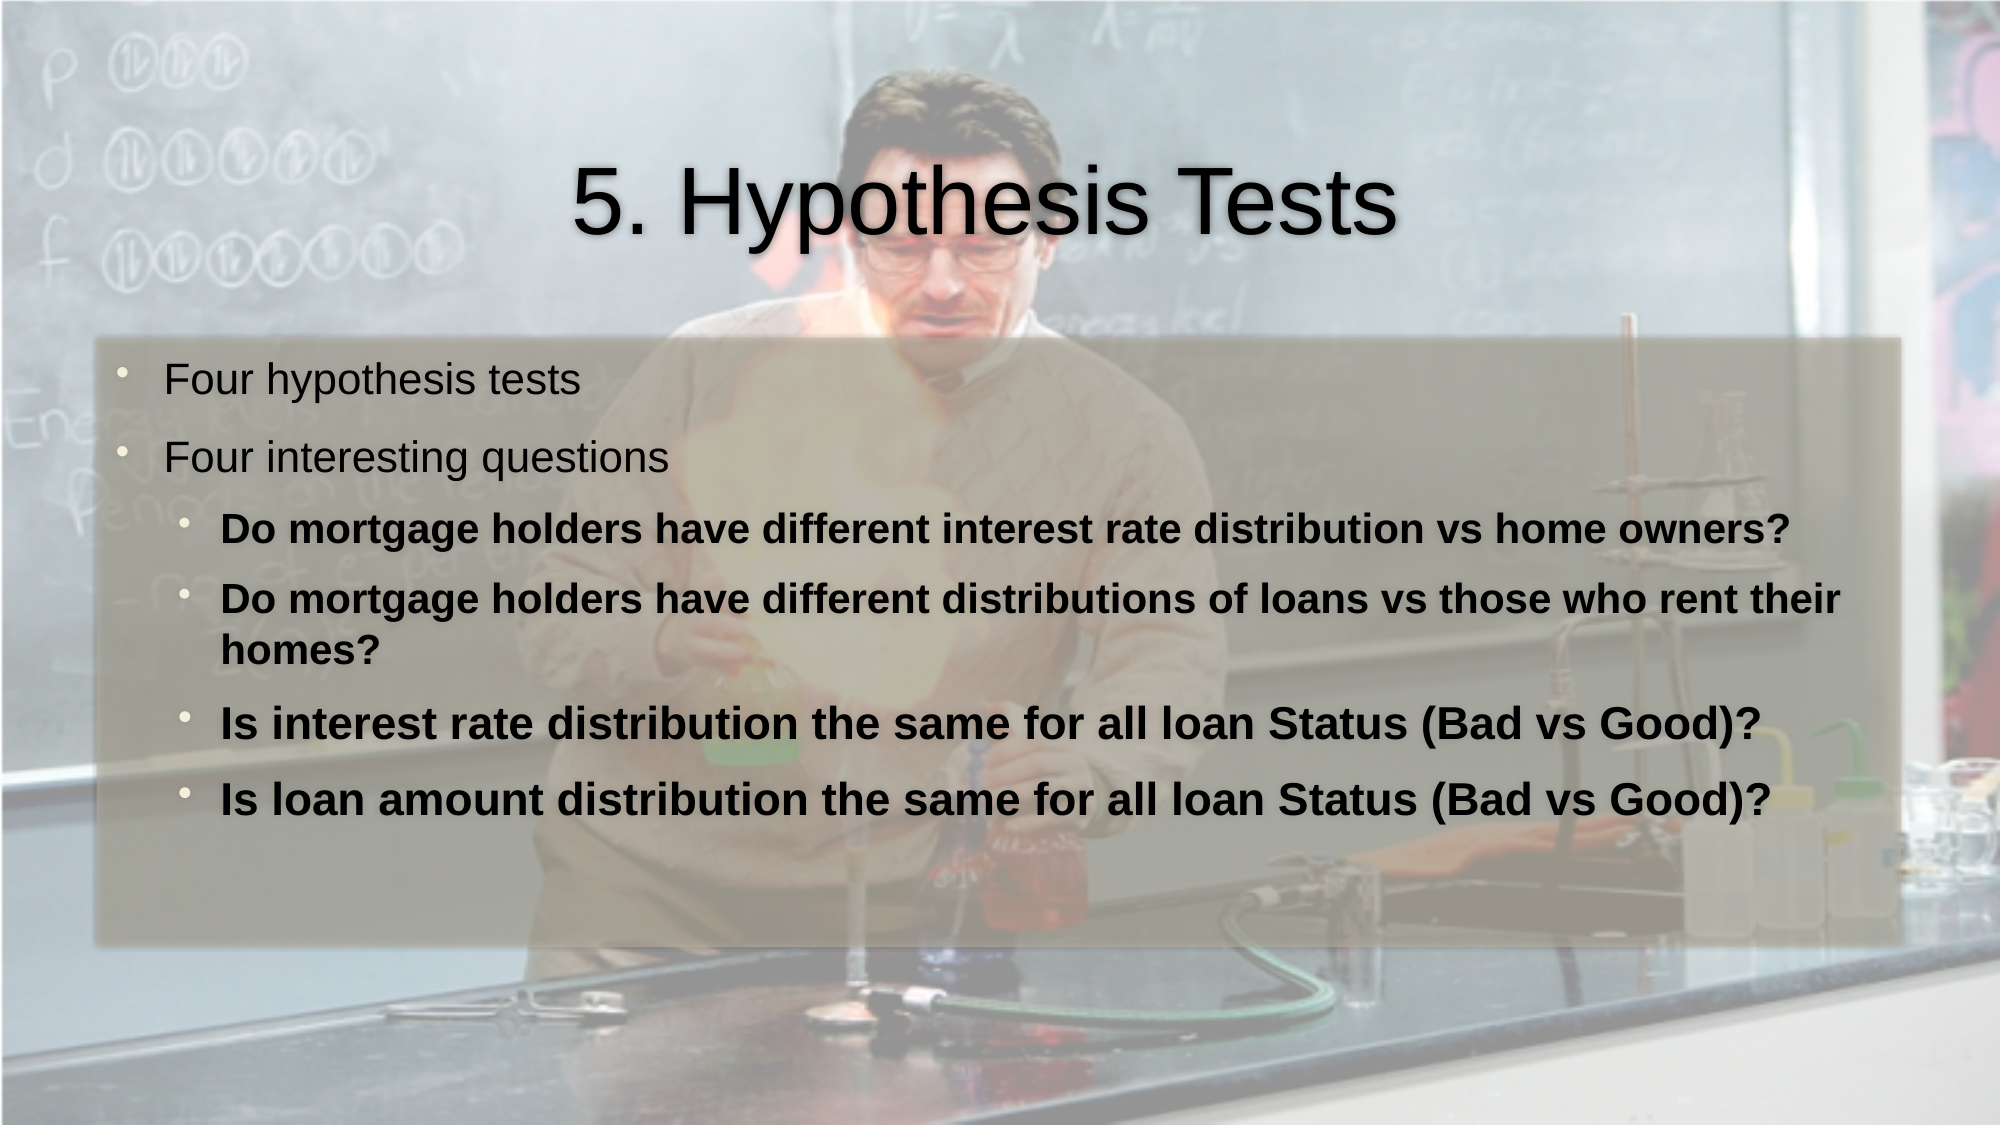

# 5. Hypothesis Tests
Four hypothesis tests
Four interesting questions
Do mortgage holders have different interest rate distribution vs home owners?
Do mortgage holders have different distributions of loans vs those who rent their homes?
Is interest rate distribution the same for all loan Status (Bad vs Good)?
Is loan amount distribution the same for all loan Status (Bad vs Good)?